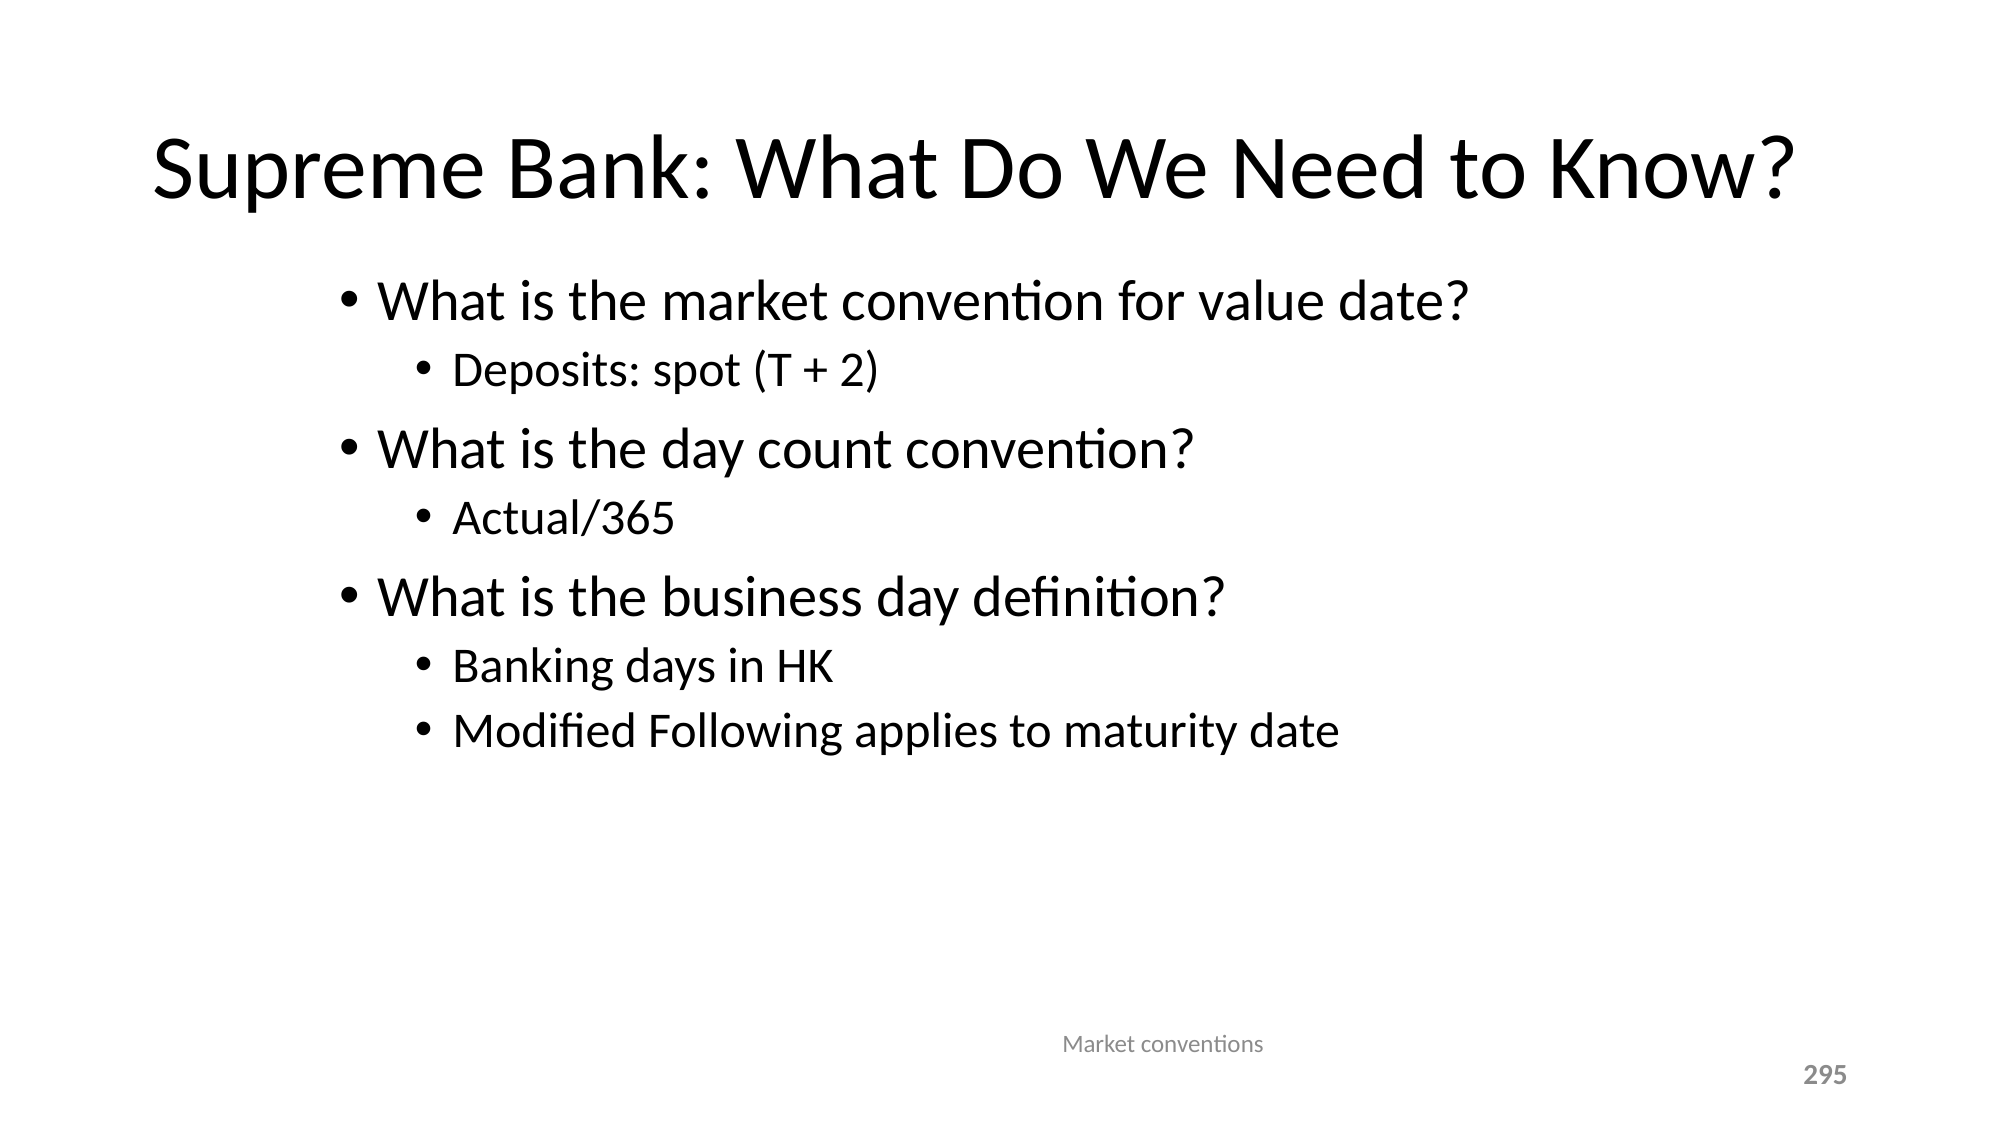

# Supreme Bank: What Do We Need to Know?
What is the market convention for value date?
Deposits: spot (T + 2)
What is the day count convention?
Actual/365
What is the business day definition?
Banking days in HK
Modified Following applies to maturity date
Market conventions
295